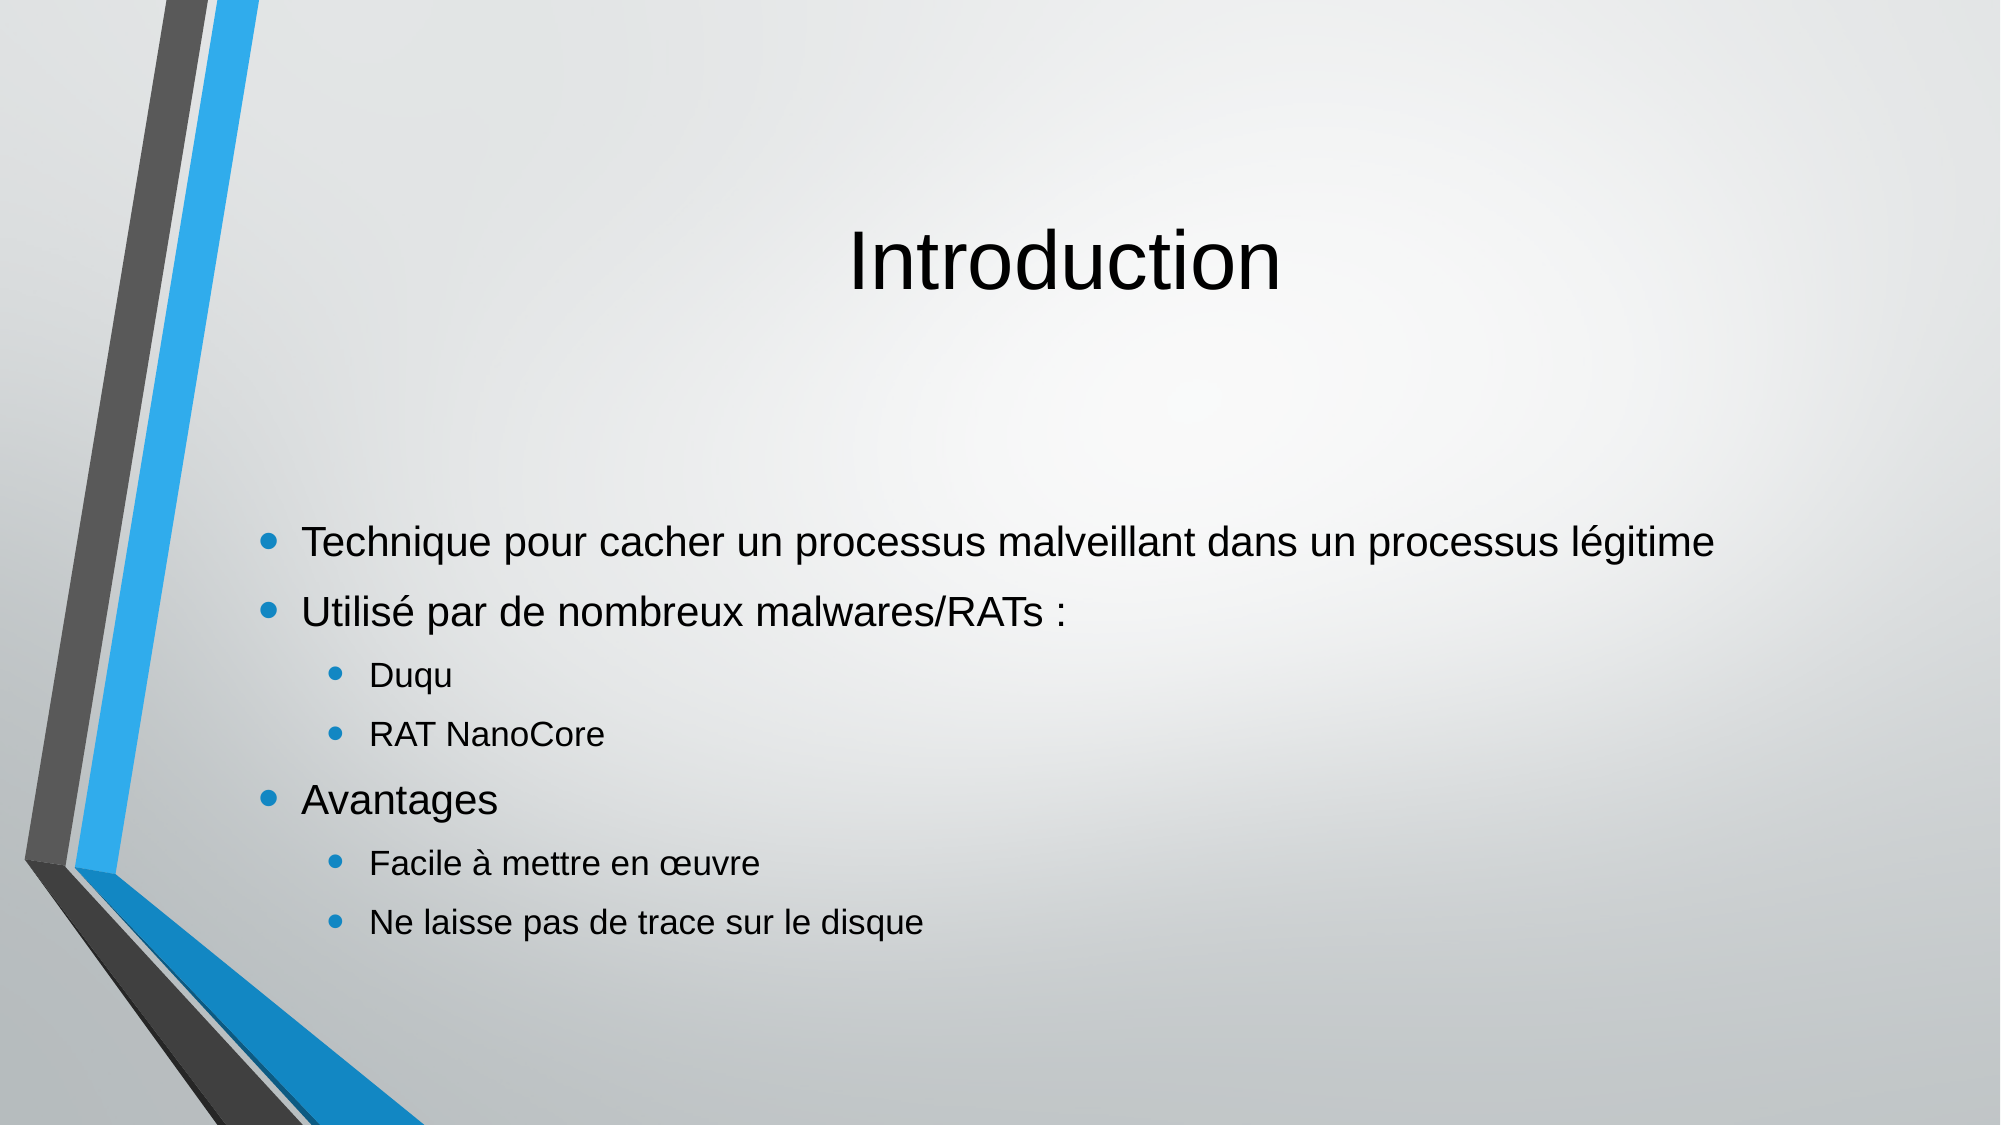

# Introduction

Technique pour cacher un processus malveillant dans un processus légitime
Utilisé par de nombreux malwares/RATs :
Duqu
RAT NanoCore
Avantages
Facile à mettre en œuvre
Ne laisse pas de trace sur le disque